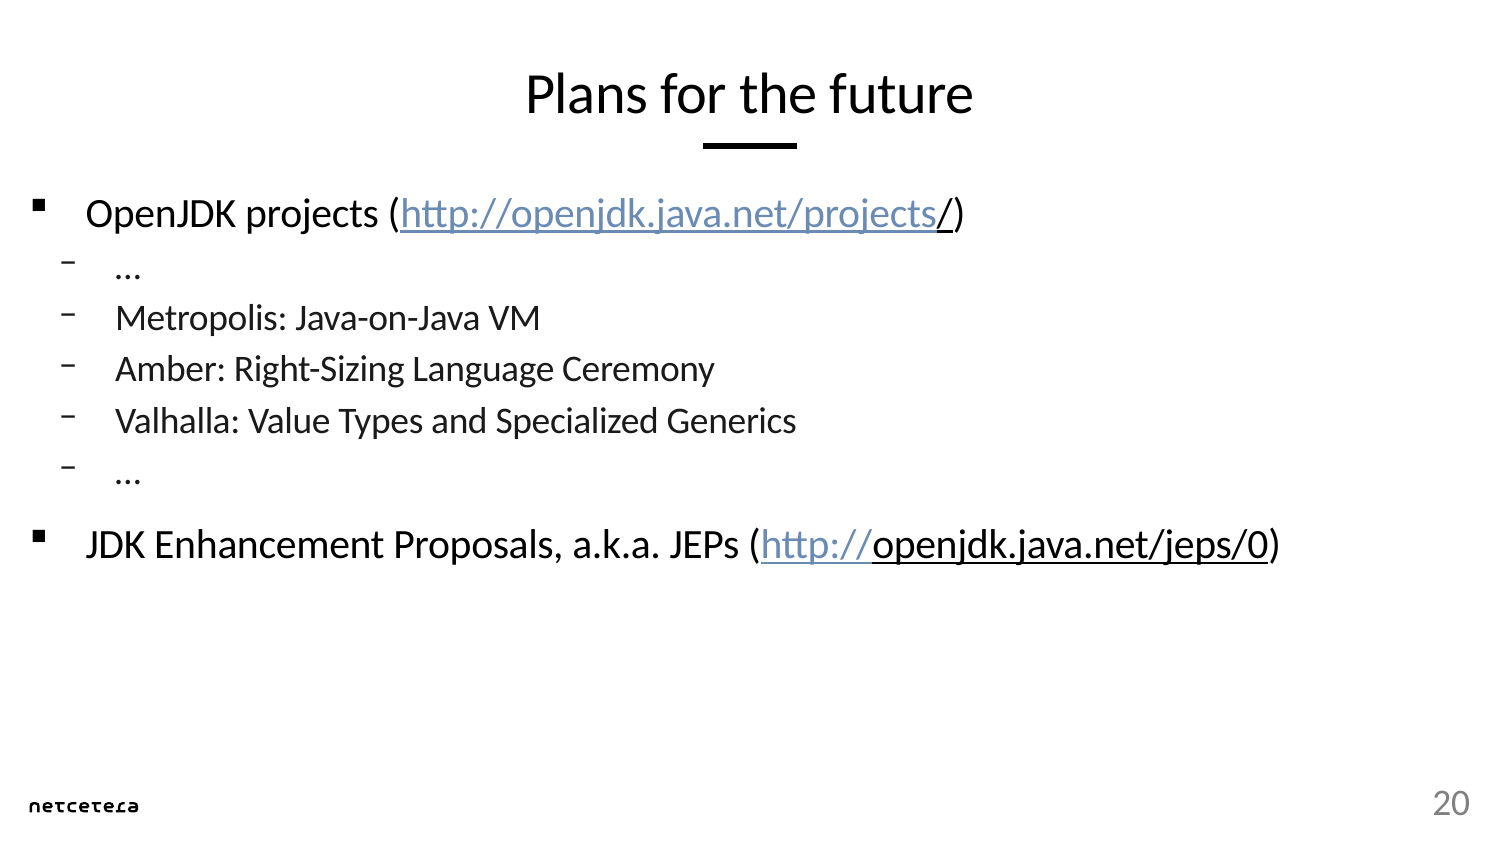

# Plans for the future
OpenJDK projects (http://openjdk.java.net/projects/)
…
Metropolis: Java-on-Java VM
Amber: Right-Sizing Language Ceremony
Valhalla: Value Types and Specialized Generics
…
JDK Enhancement Proposals, a.k.a. JEPs (http://openjdk.java.net/jeps/0)

20